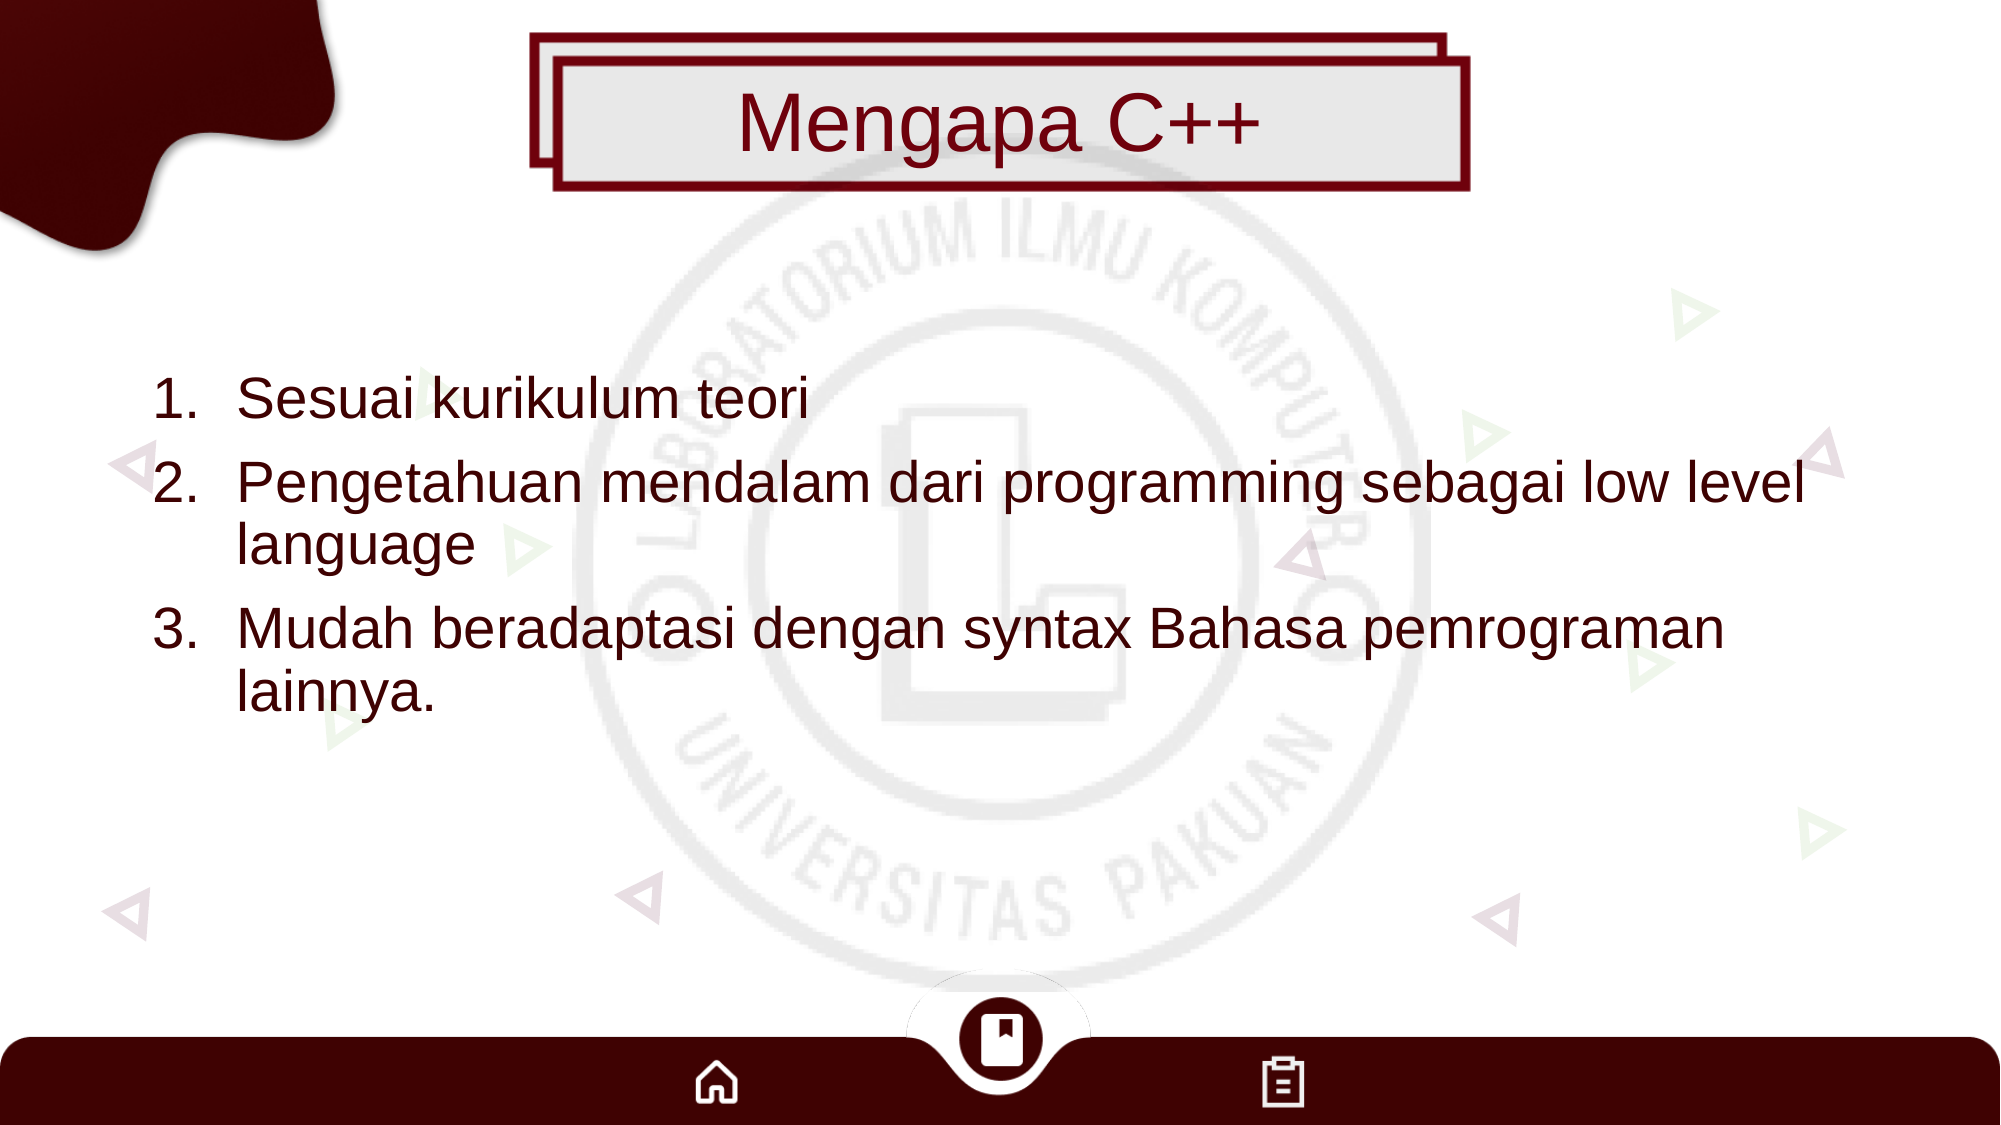

# Mengapa C++
Sesuai kurikulum teori
Pengetahuan mendalam dari programming sebagai low level language
Mudah beradaptasi dengan syntax Bahasa pemrograman lainnya.